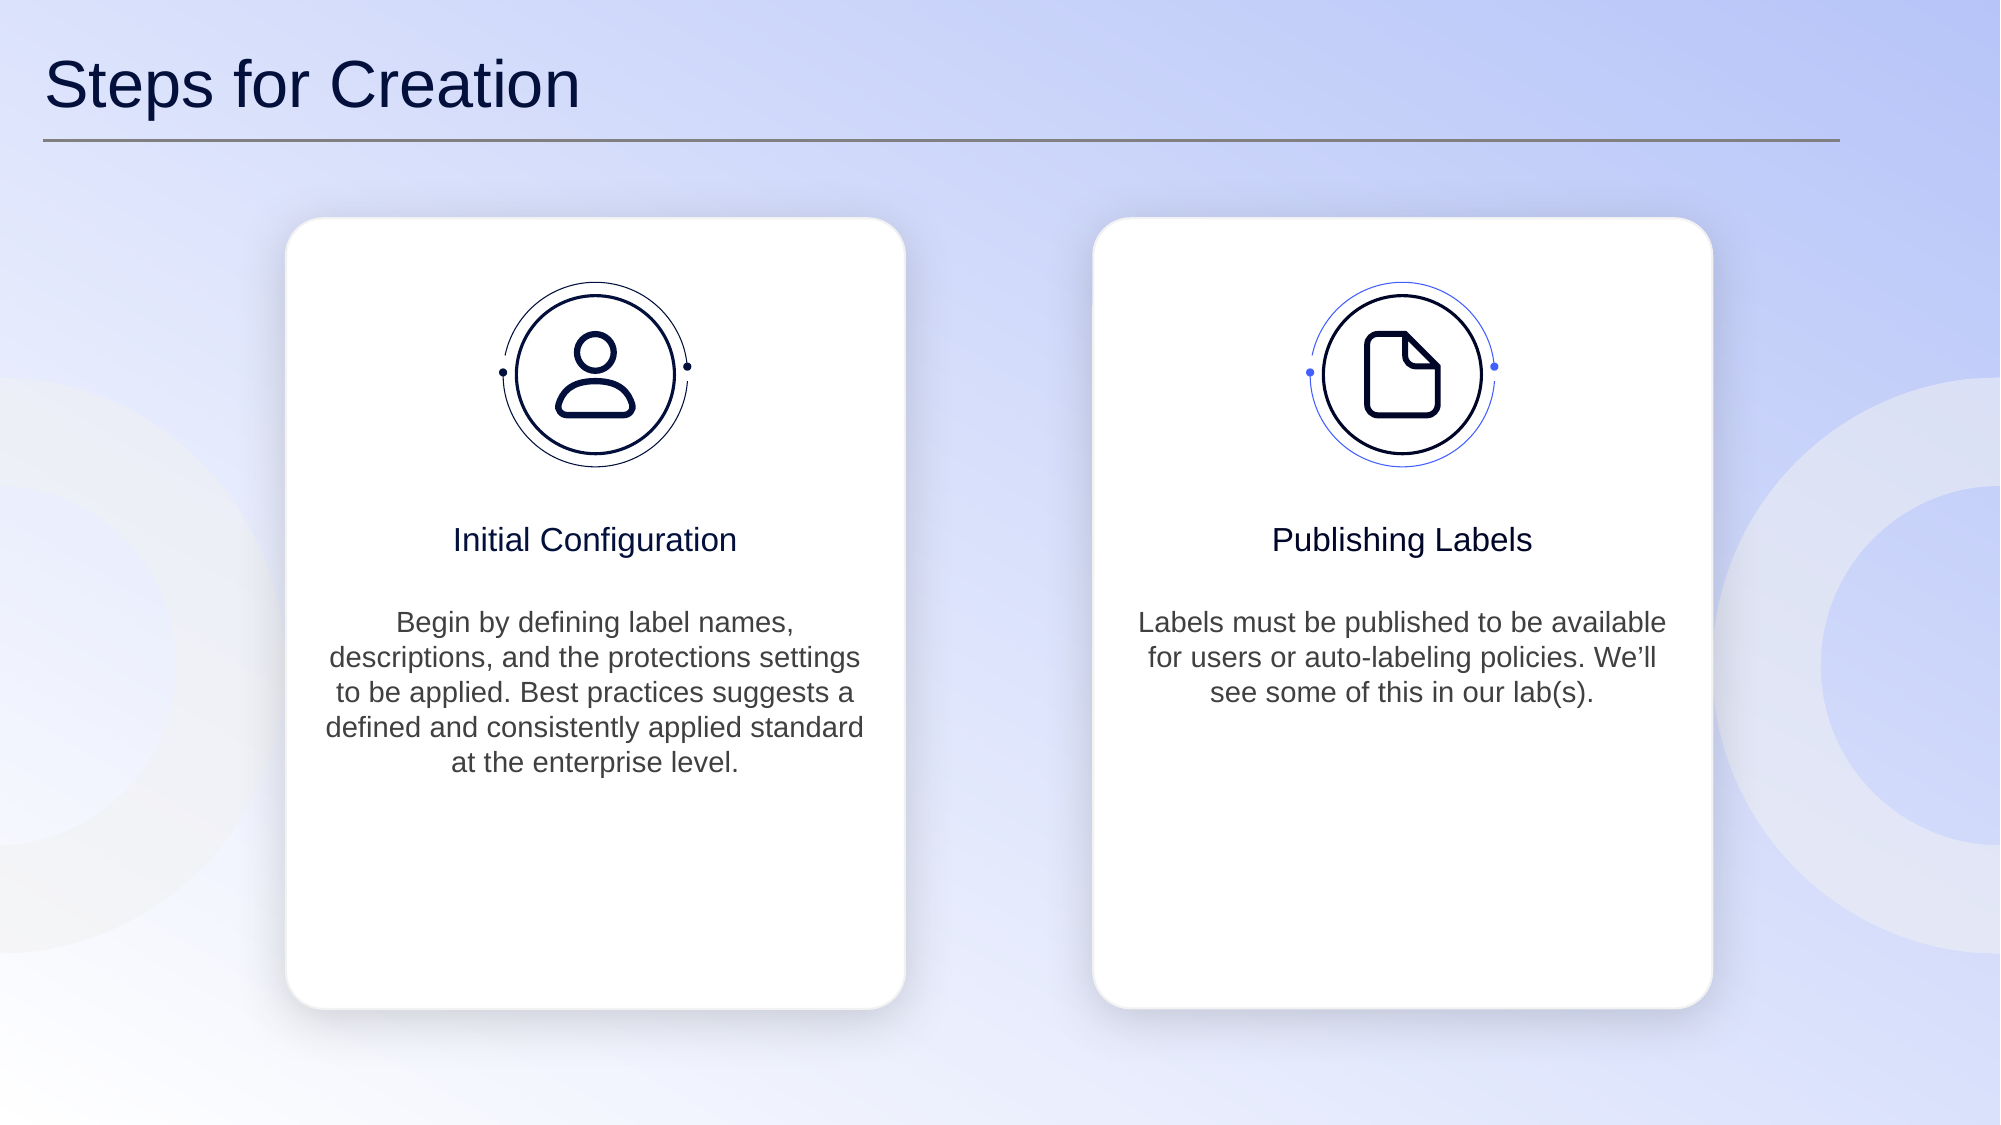

Steps for Creation

Initial Configuration
Publishing Labels
Begin by defining label names, descriptions, and the protections settings to be applied. Best practices suggests a defined and consistently applied standard at the enterprise level.
Labels must be published to be available for users or auto-labeling policies. We’ll see some of this in our lab(s).